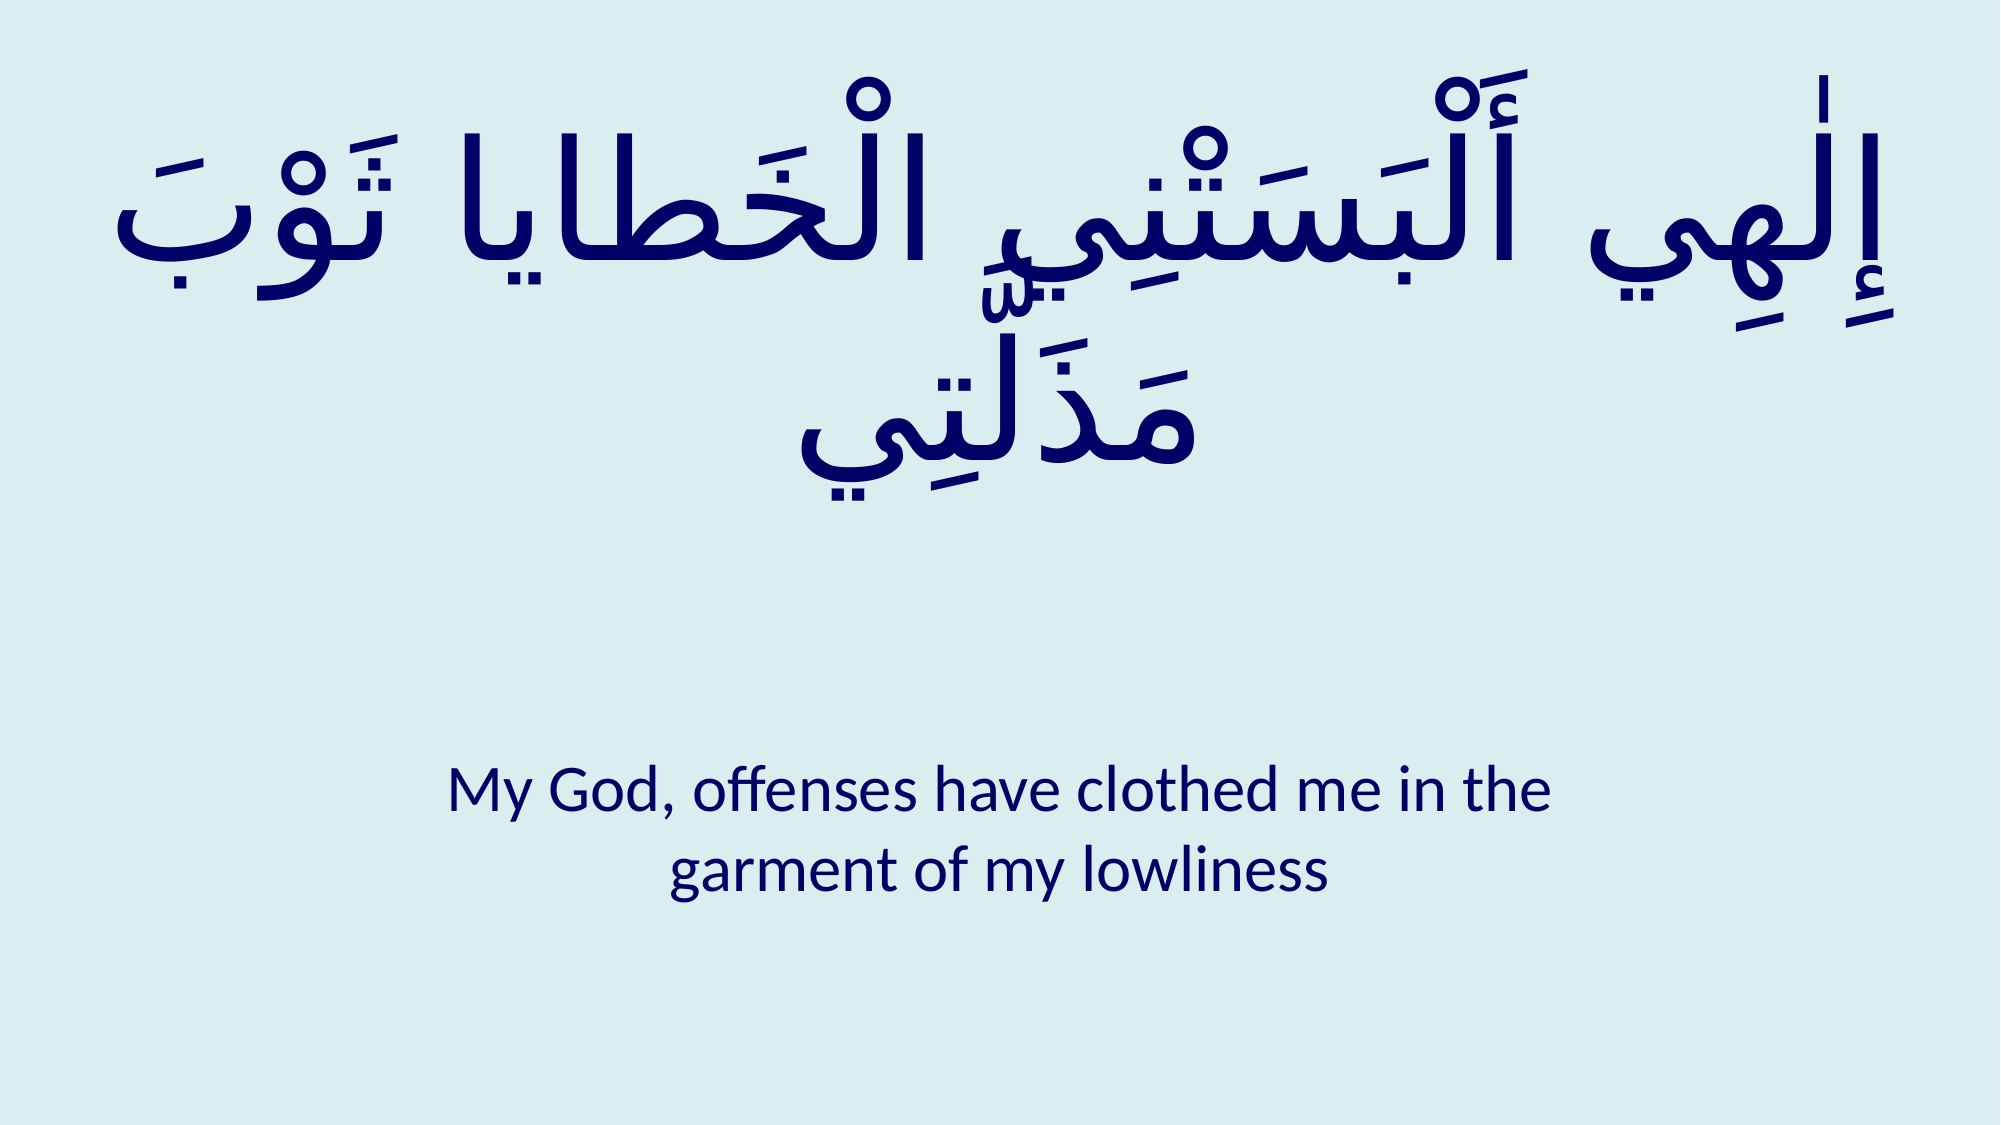

# إِلٰهِي أَلْبَسَتْنِي الْخَطايا ثَوْبَ مَذَلَّتِي
My God, offenses have clothed me in the garment of my lowliness